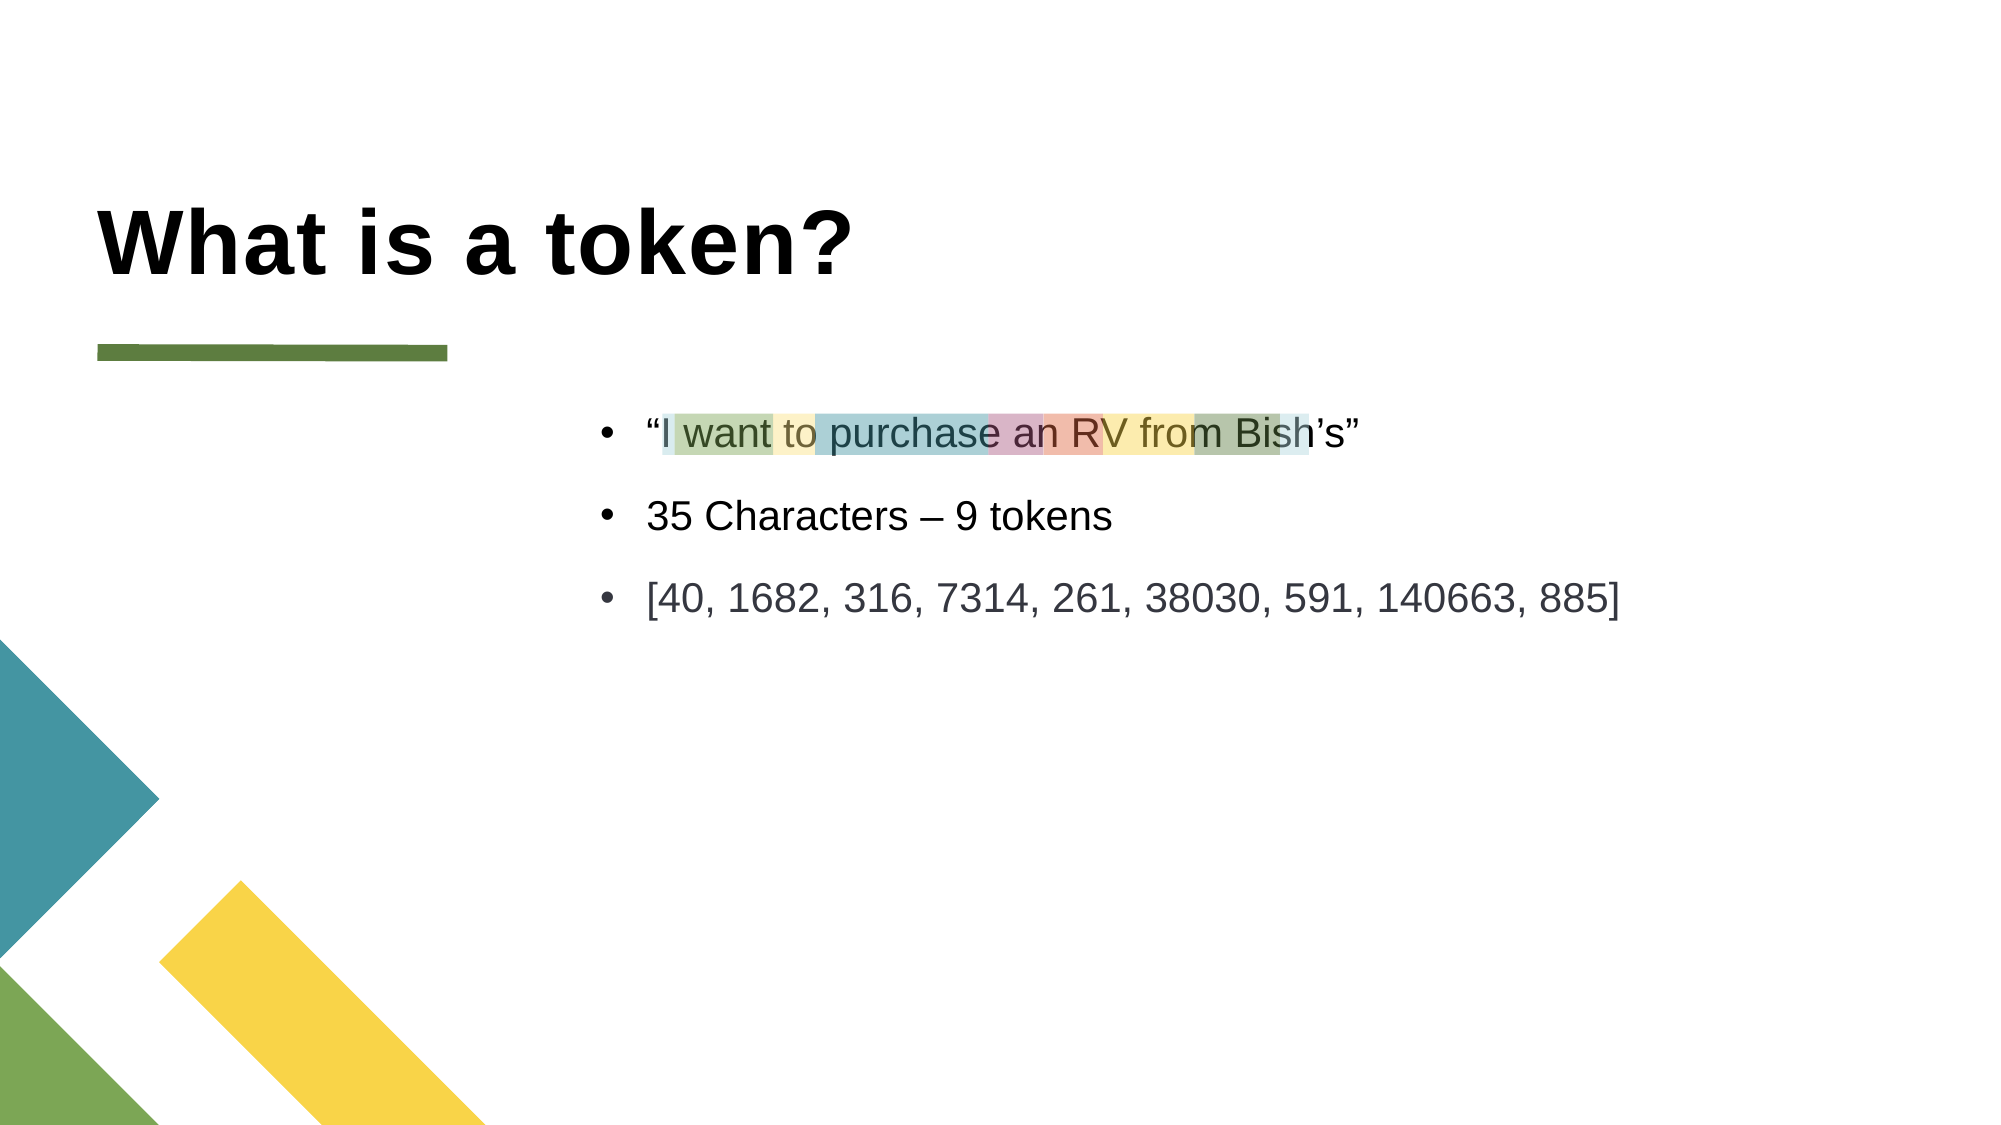

# What is a token?
“I want to purchase an RV from Bish’s”
35 Characters – 9 tokens
[40, 1682, 316, 7314, 261, 38030, 591, 140663, 885]